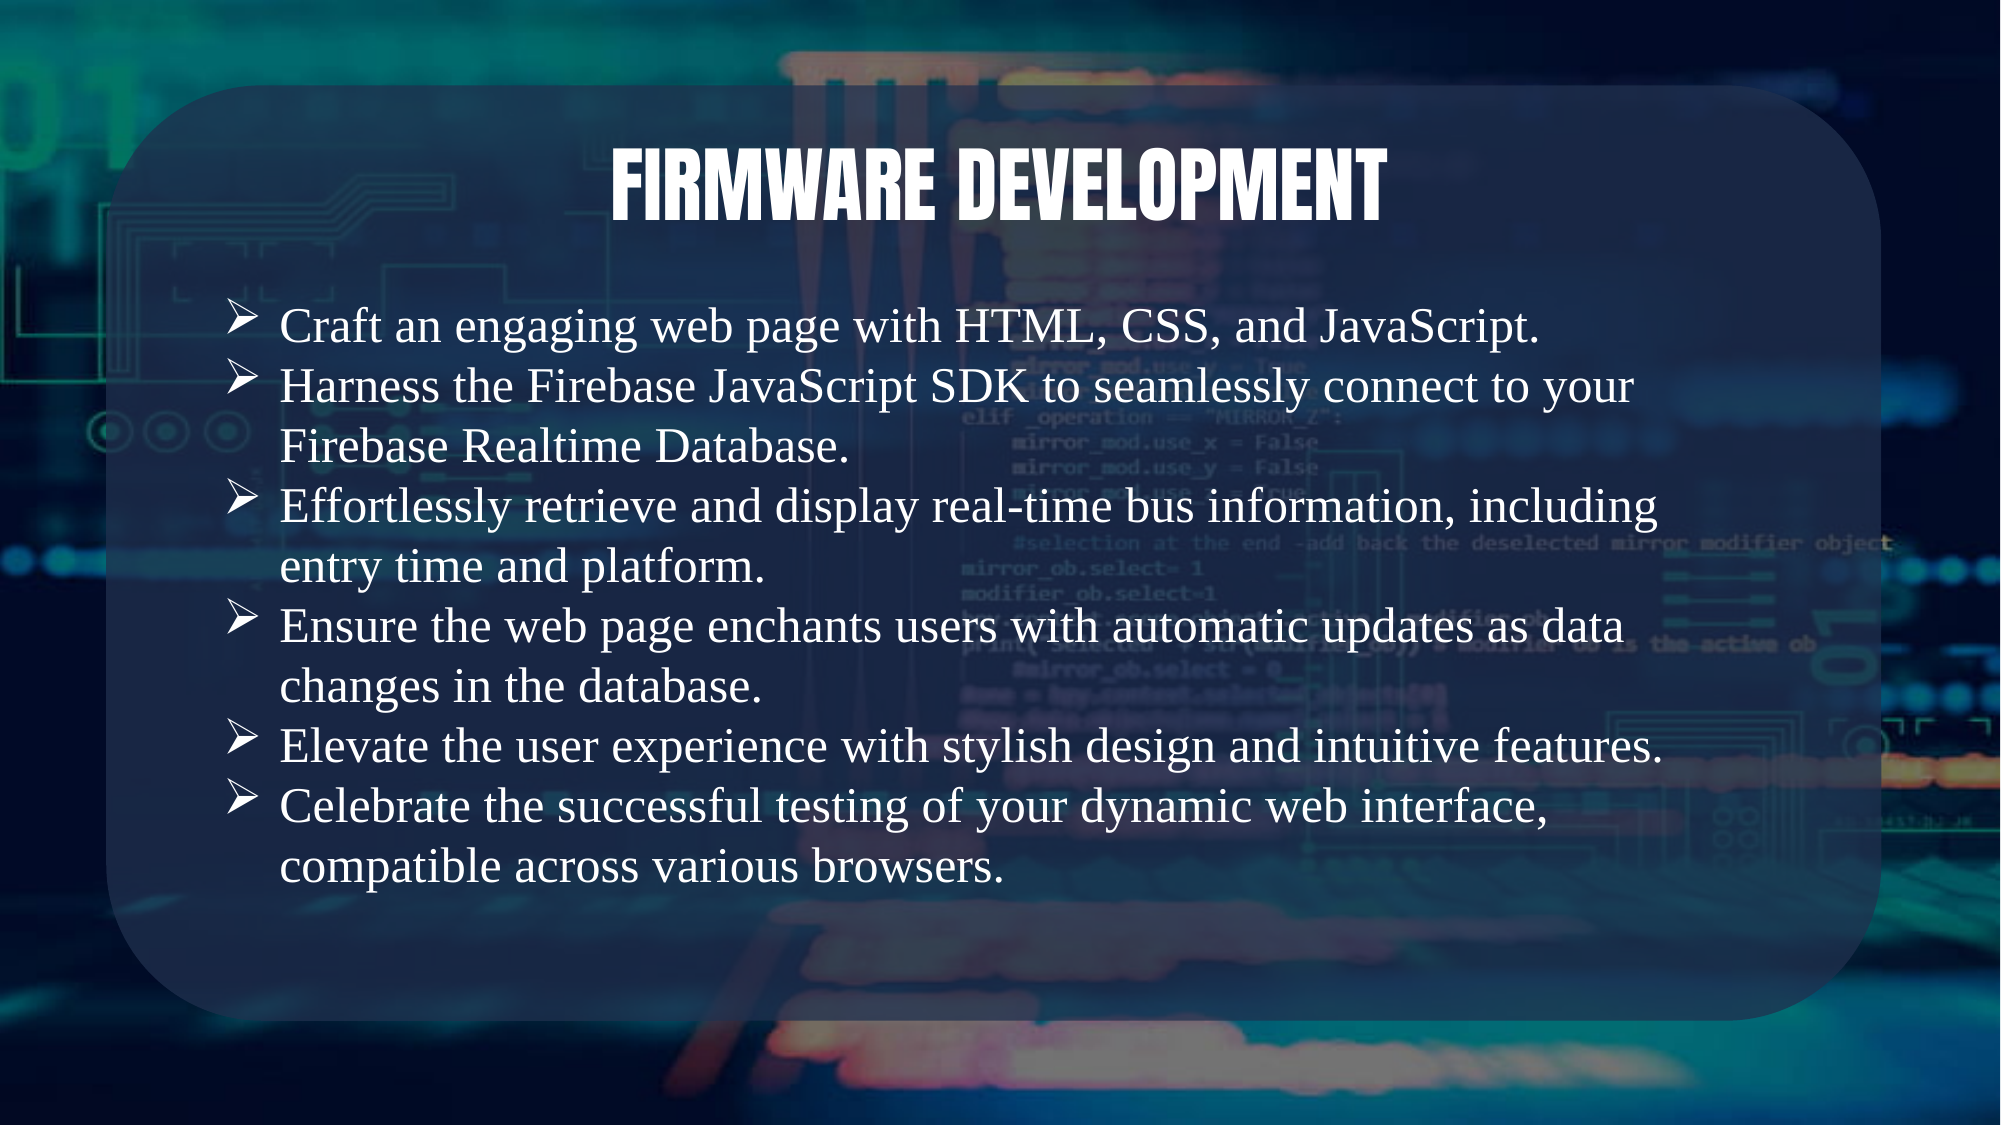

FIRMWARE DEVELOPMENT
Craft an engaging web page with HTML, CSS, and JavaScript.
Harness the Firebase JavaScript SDK to seamlessly connect to your Firebase Realtime Database.
Effortlessly retrieve and display real-time bus information, including entry time and platform.
Ensure the web page enchants users with automatic updates as data changes in the database.
Elevate the user experience with stylish design and intuitive features.
Celebrate the successful testing of your dynamic web interface, compatible across various browsers.